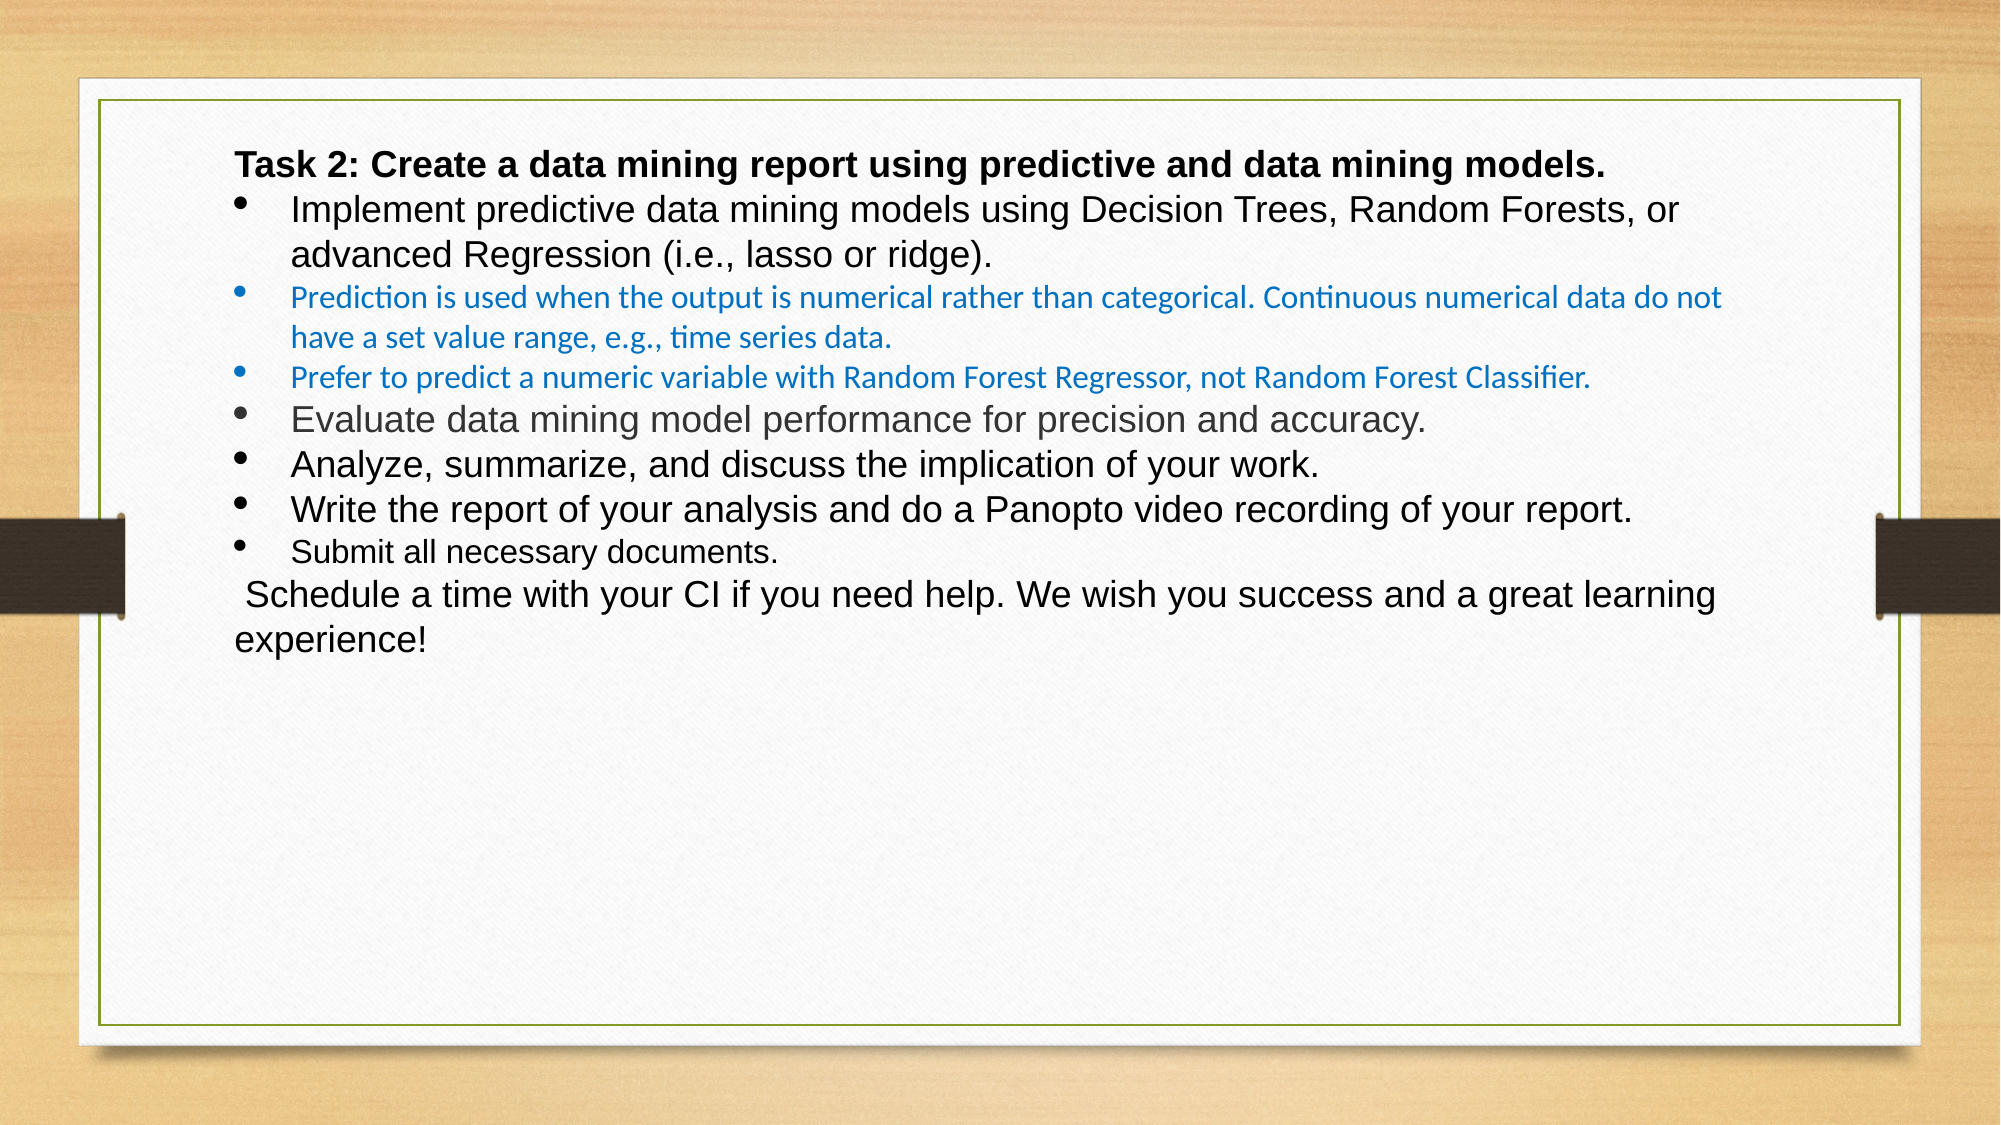

Task 2: Create a data mining report using predictive and data mining models.
Implement predictive data mining models using Decision Trees, Random Forests, or advanced Regression (i.e., lasso or ridge).
Prediction is used when the output is numerical rather than categorical. Continuous numerical data do not have a set value range, e.g., time series data.
Prefer to predict a numeric variable with Random Forest Regressor, not Random Forest Classifier.
Evaluate data mining model performance for precision and accuracy.
Analyze, summarize, and discuss the implication of your work.
Write the report of your analysis and do a Panopto video recording of your report.
Submit all necessary documents.
 Schedule a time with your CI if you need help. We wish you success and a great learning experience!